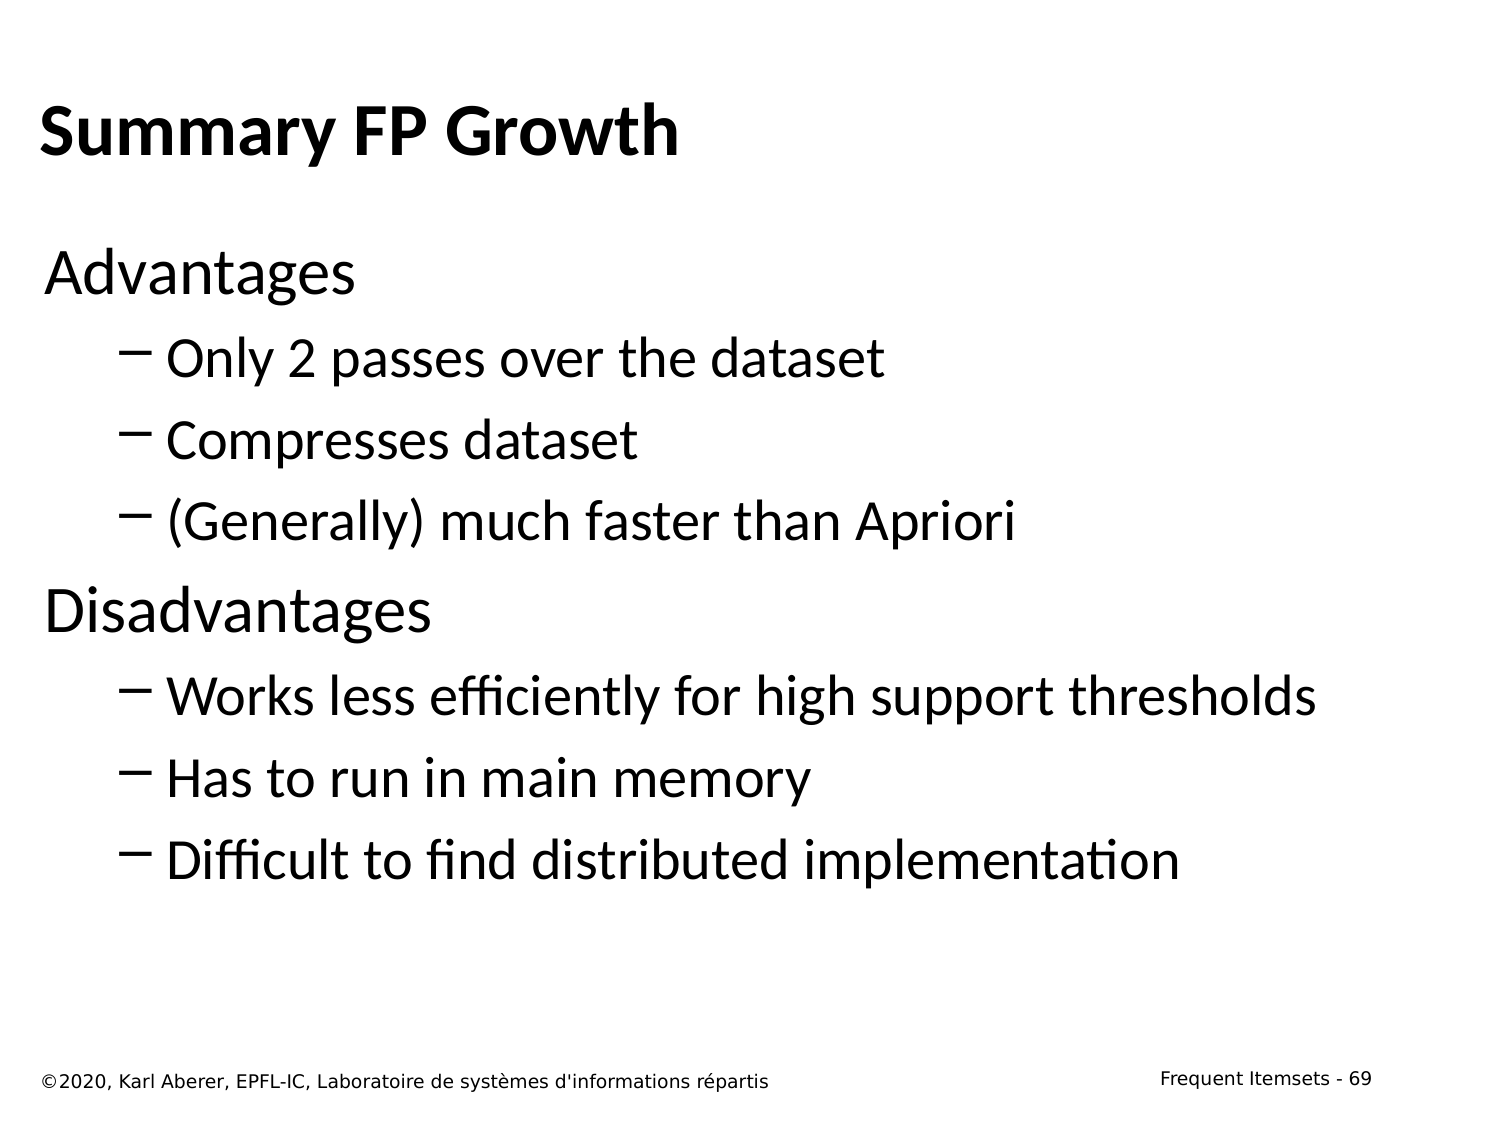

# Summary FP Growth
Advantages
Only 2 passes over the dataset
Compresses dataset
(Generally) much faster than Apriori
Disadvantages
Works less efficiently for high support thresholds
Has to run in main memory
Difficult to find distributed implementation

©2020, Karl Aberer, EPFL-IC, Laboratoire de systèmes d'informations répartis